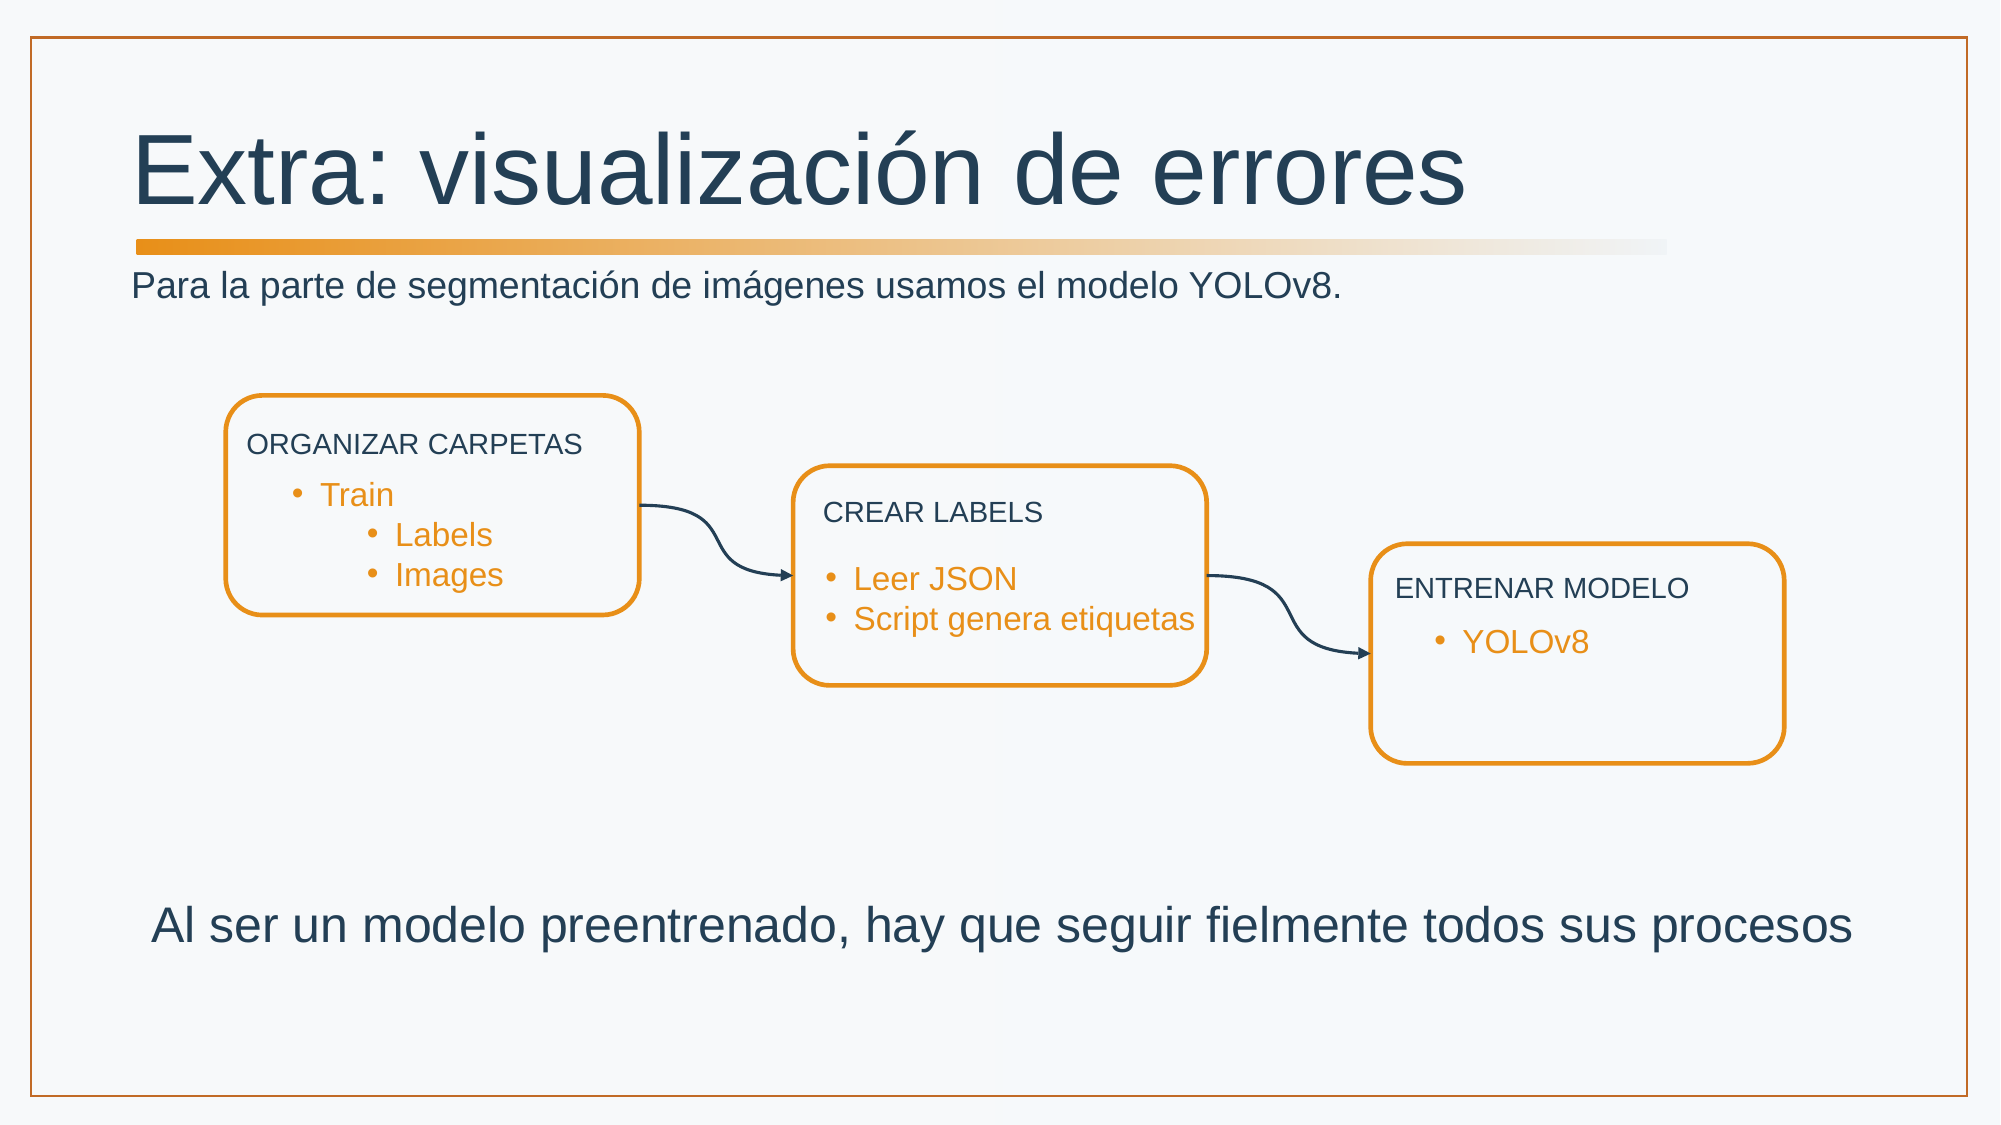

Extra: visualización de errores

Para la parte de segmentación de imágenes usamos el modelo YOLOv8.

ORGANIZAR CARPETAS
Train
Labels
Images

CREAR LABELS

Leer JSON
Script genera etiquetas
ENTRENAR MODELO
YOLOv8
Al ser un modelo preentrenado, hay que seguir fielmente todos sus procesos